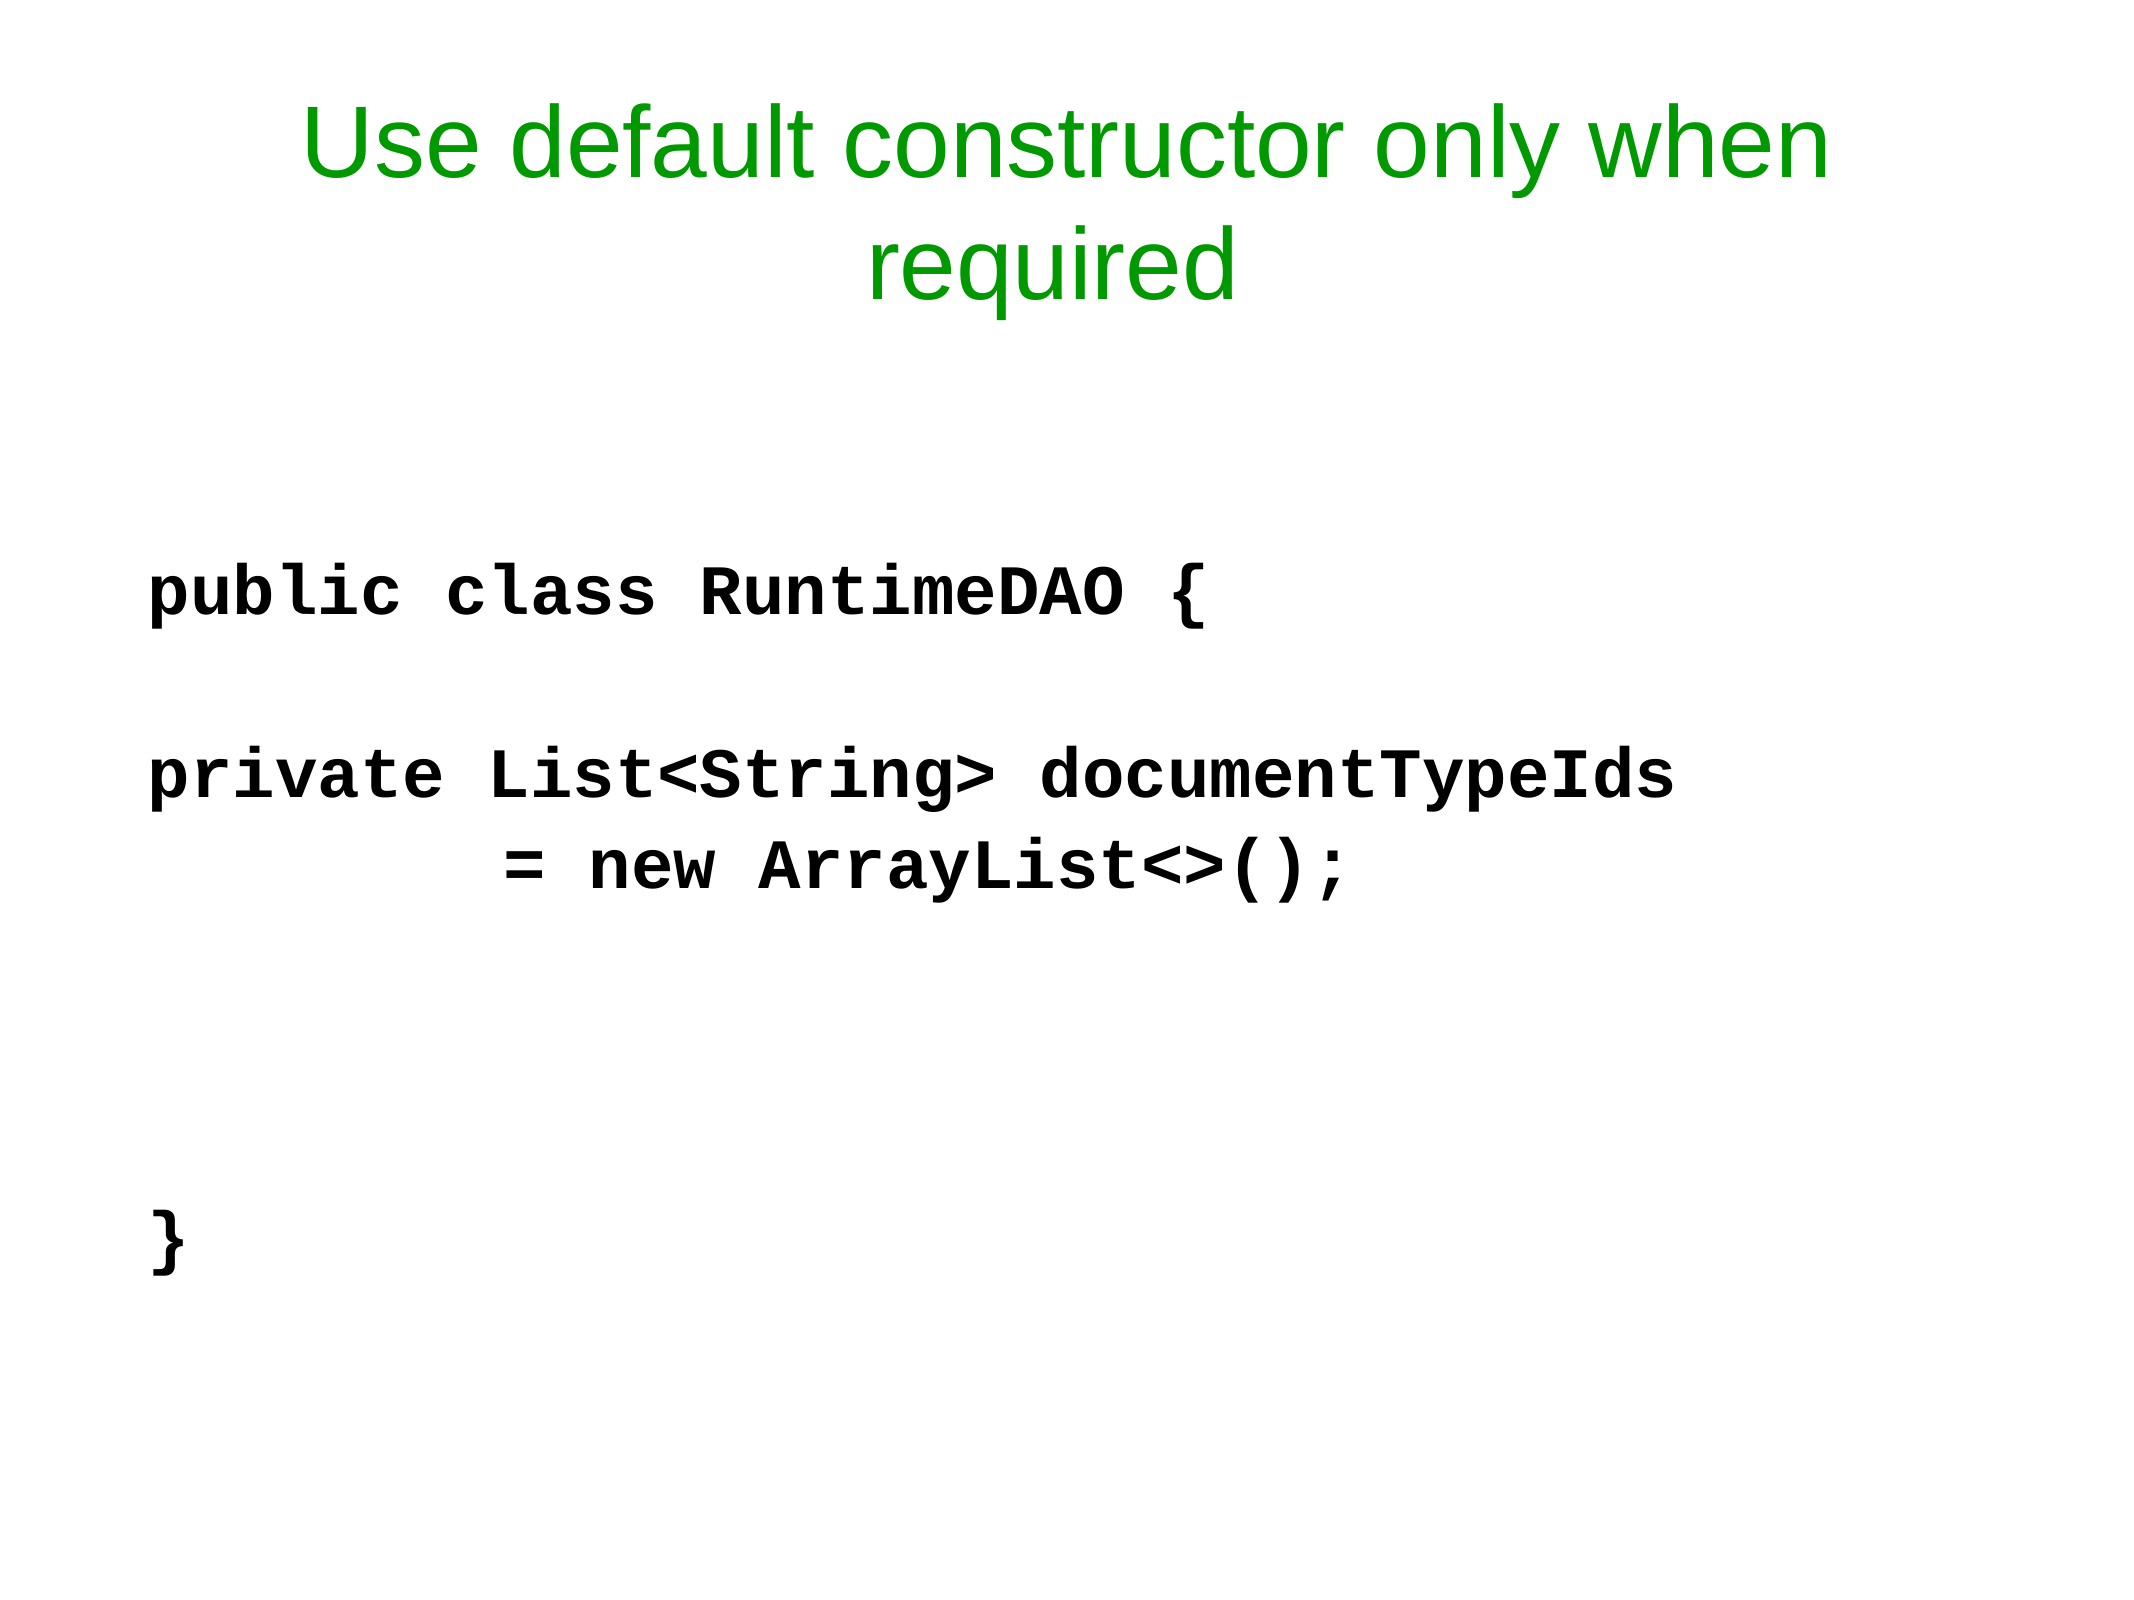

# Use default constructor only when required
public class RuntimeDAO {

private List<String> documentTypeIds
			= new ArrayList<>();

}